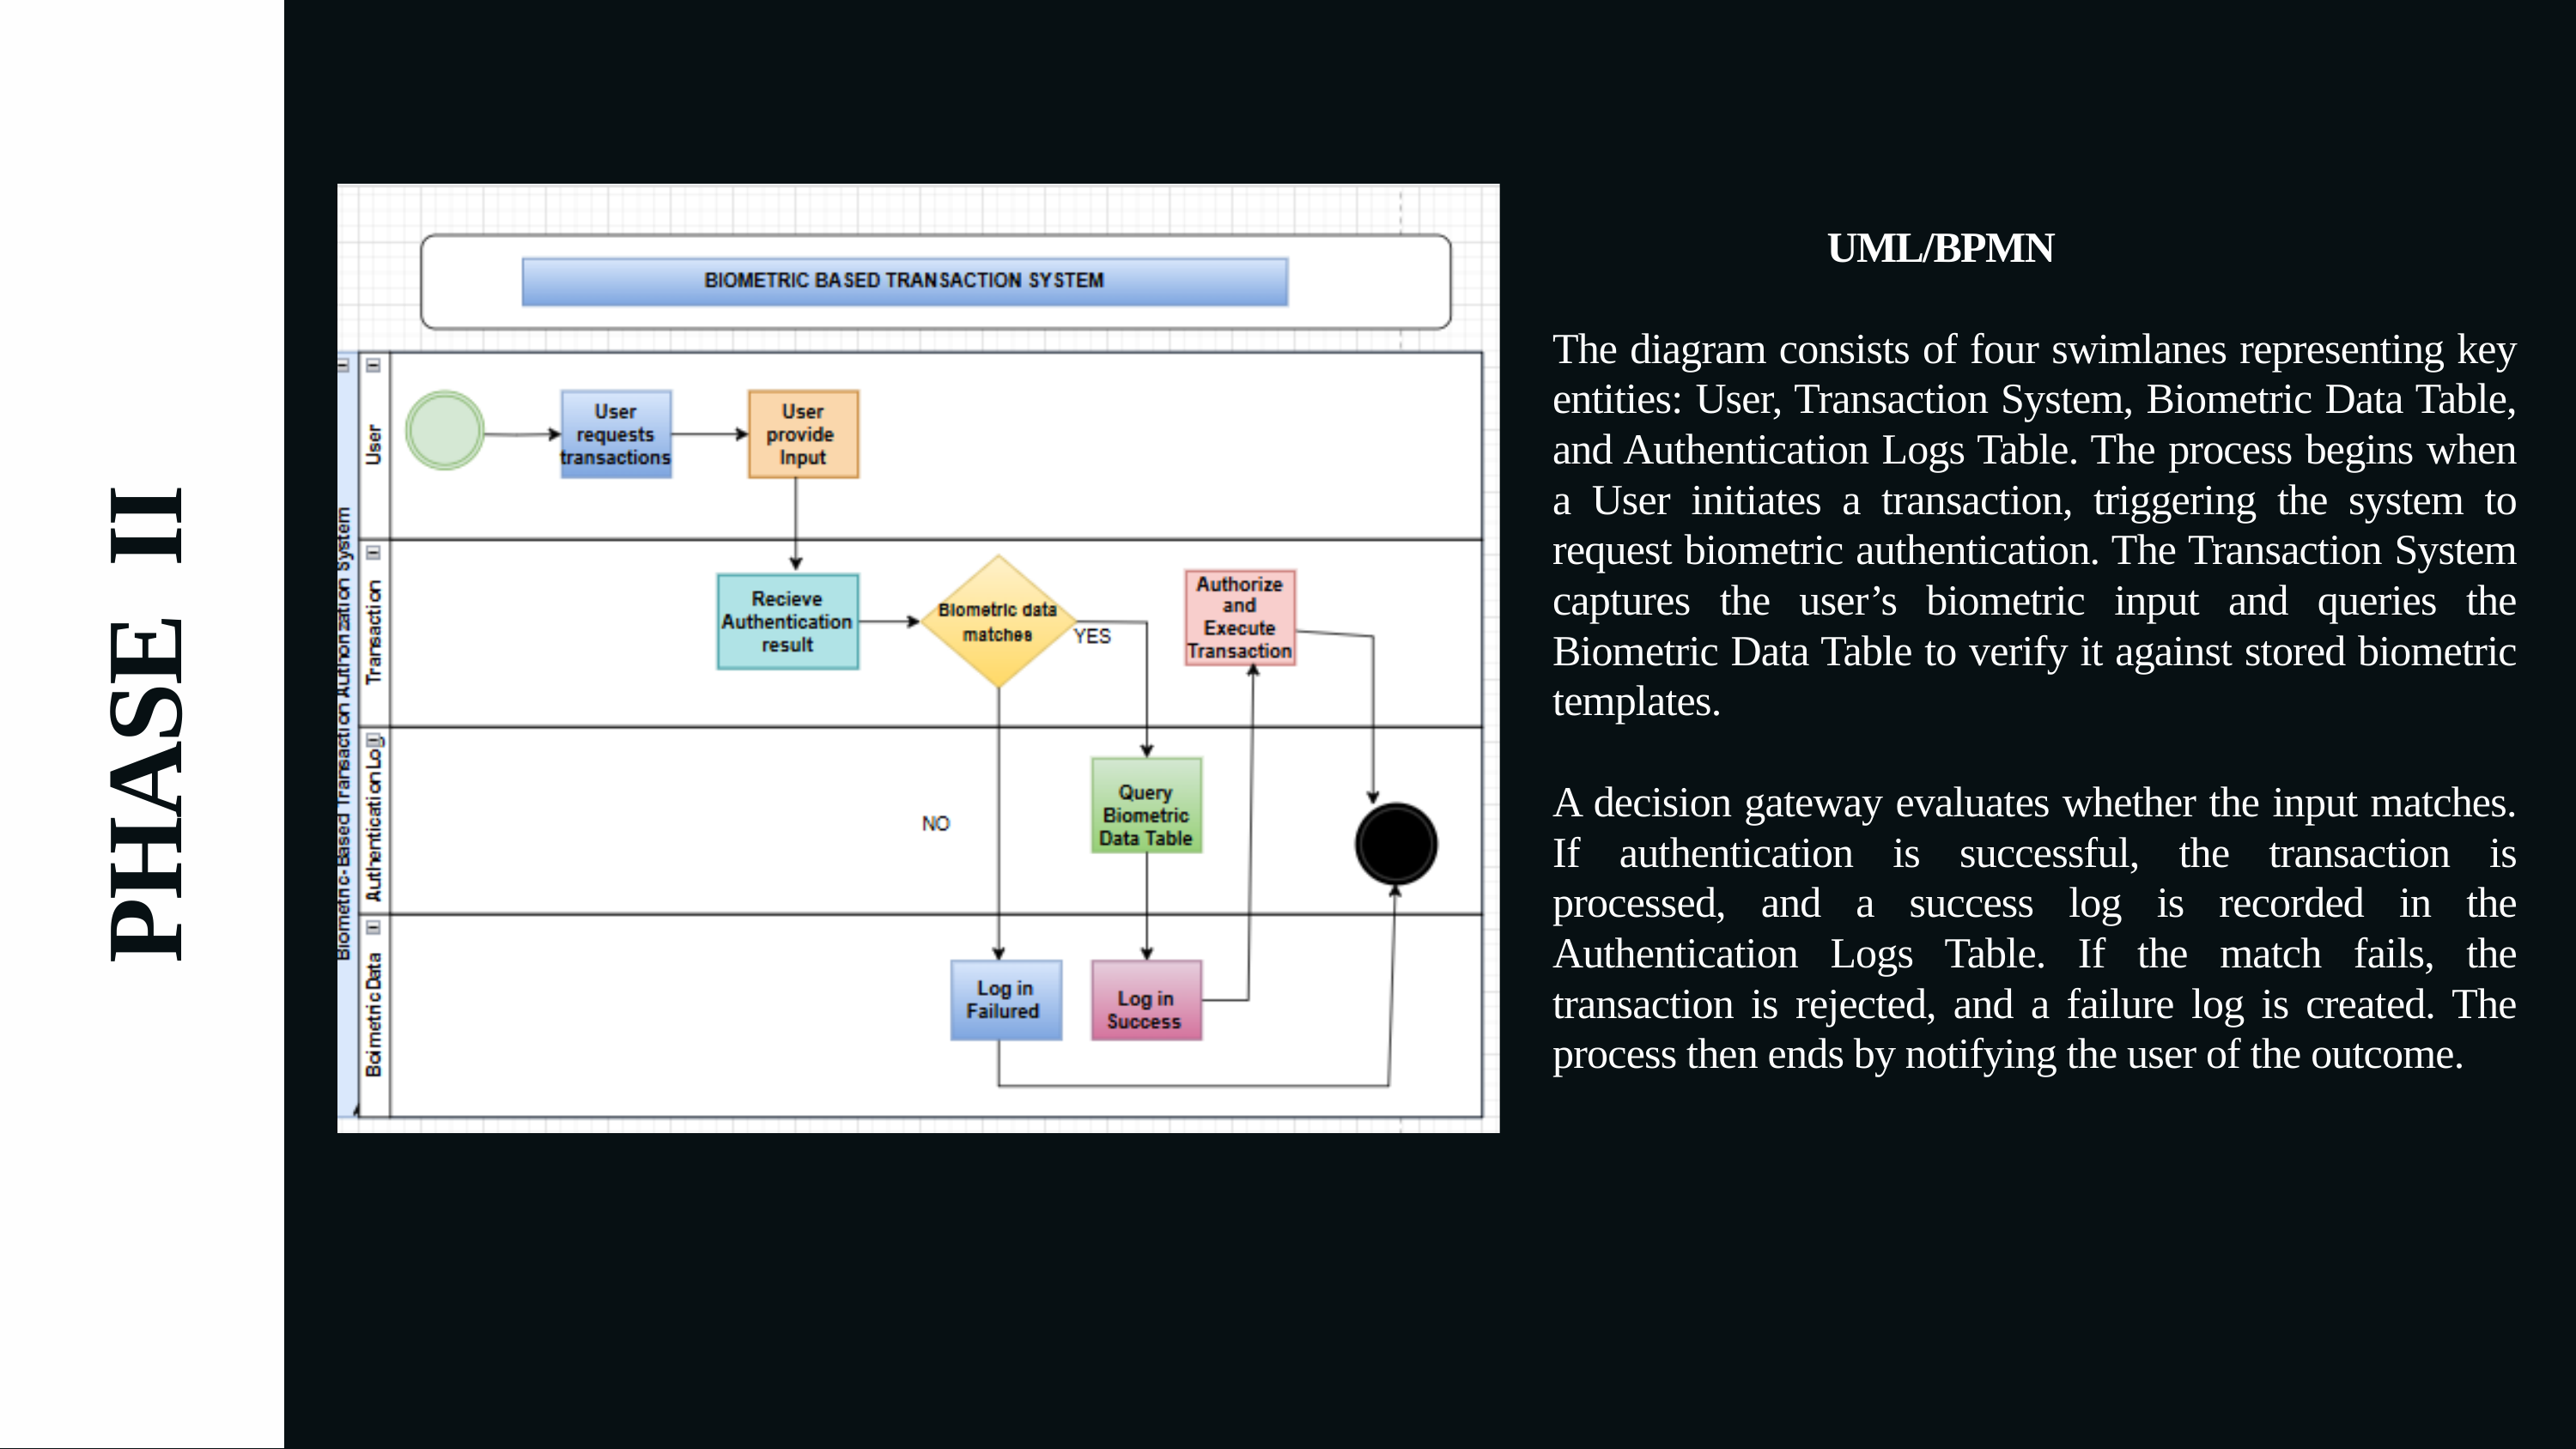

UML/BPMN

The diagram consists of four swimlanes representing key entities: User, Transaction System, Biometric Data Table, and Authentication Logs Table. The process begins when a User initiates a transaction, triggering the system to request biometric authentication. The Transaction System captures the user’s biometric input and queries the Biometric Data Table to verify it against stored biometric templates.

A decision gateway evaluates whether the input matches. If authentication is successful, the transaction is processed, and a success log is recorded in the Authentication Logs Table. If the match fails, the transaction is rejected, and a failure log is created. The process then ends by notifying the user of the outcome.

PHASE  II